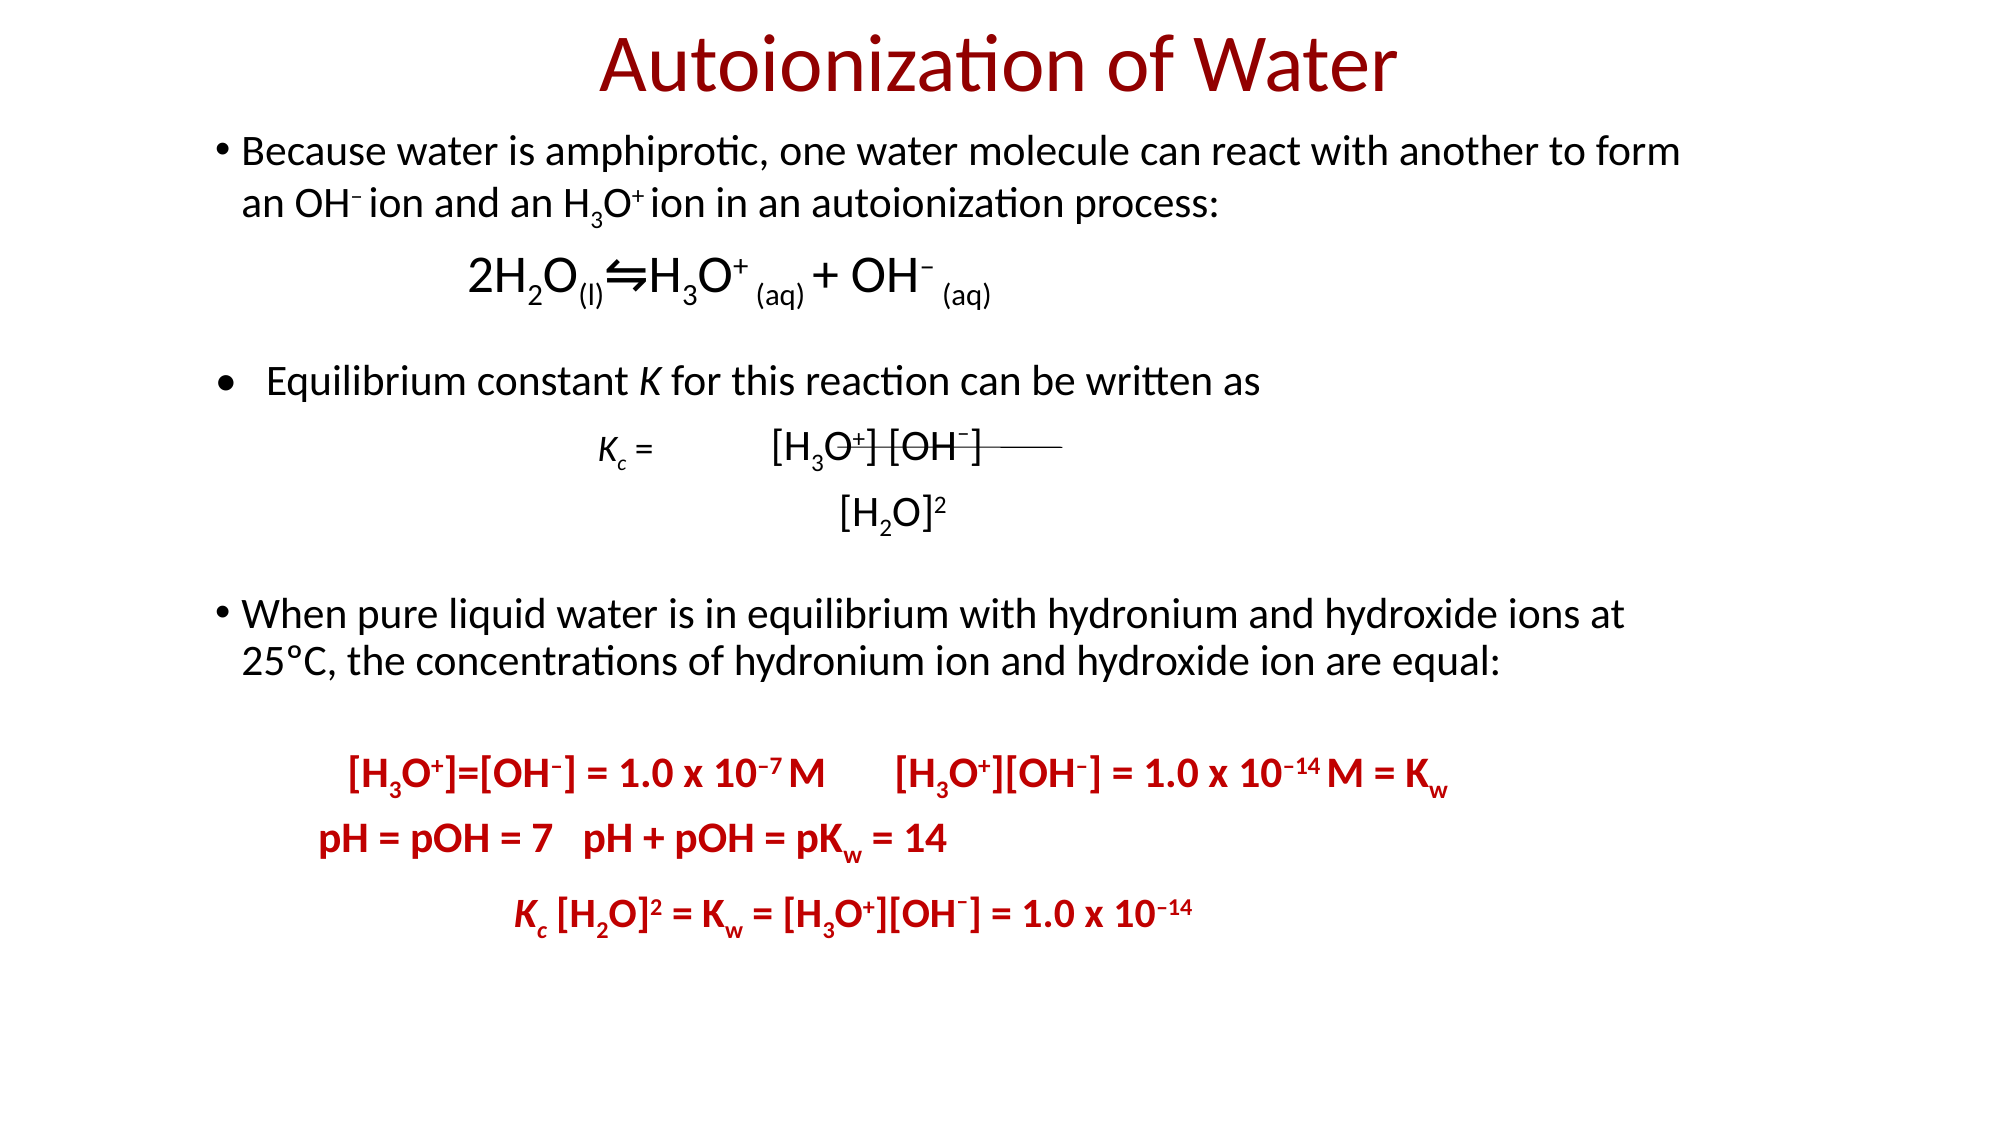

# Autoionization of Water
Because water is amphiprotic, one water molecule can react with another to form an OH– ion and an H3O+ ion in an autoionization process:
                     2H2O(l)⇋H3O+ (aq) + OH– (aq)

•   Equilibrium constant K for this reaction can be written as
                                                         [H3O+] [OH–]
                                                                [H2O]2

When pure liquid water is in equilibrium with hydronium and hydroxide ions at 25ºC, the concentrations of hydronium ion and hydroxide ion are equal:

	          [H3O+]=[OH–] = 1.0 x 10–7 M       [H3O+][OH–] = 1.0 x 10–14 M = Kw
			       pH = pOH = 7   pH + pOH = pKw = 14
Kc =
Kc [H2O]2 = Kw = [H3O+][OH–] = 1.0 x 10–14